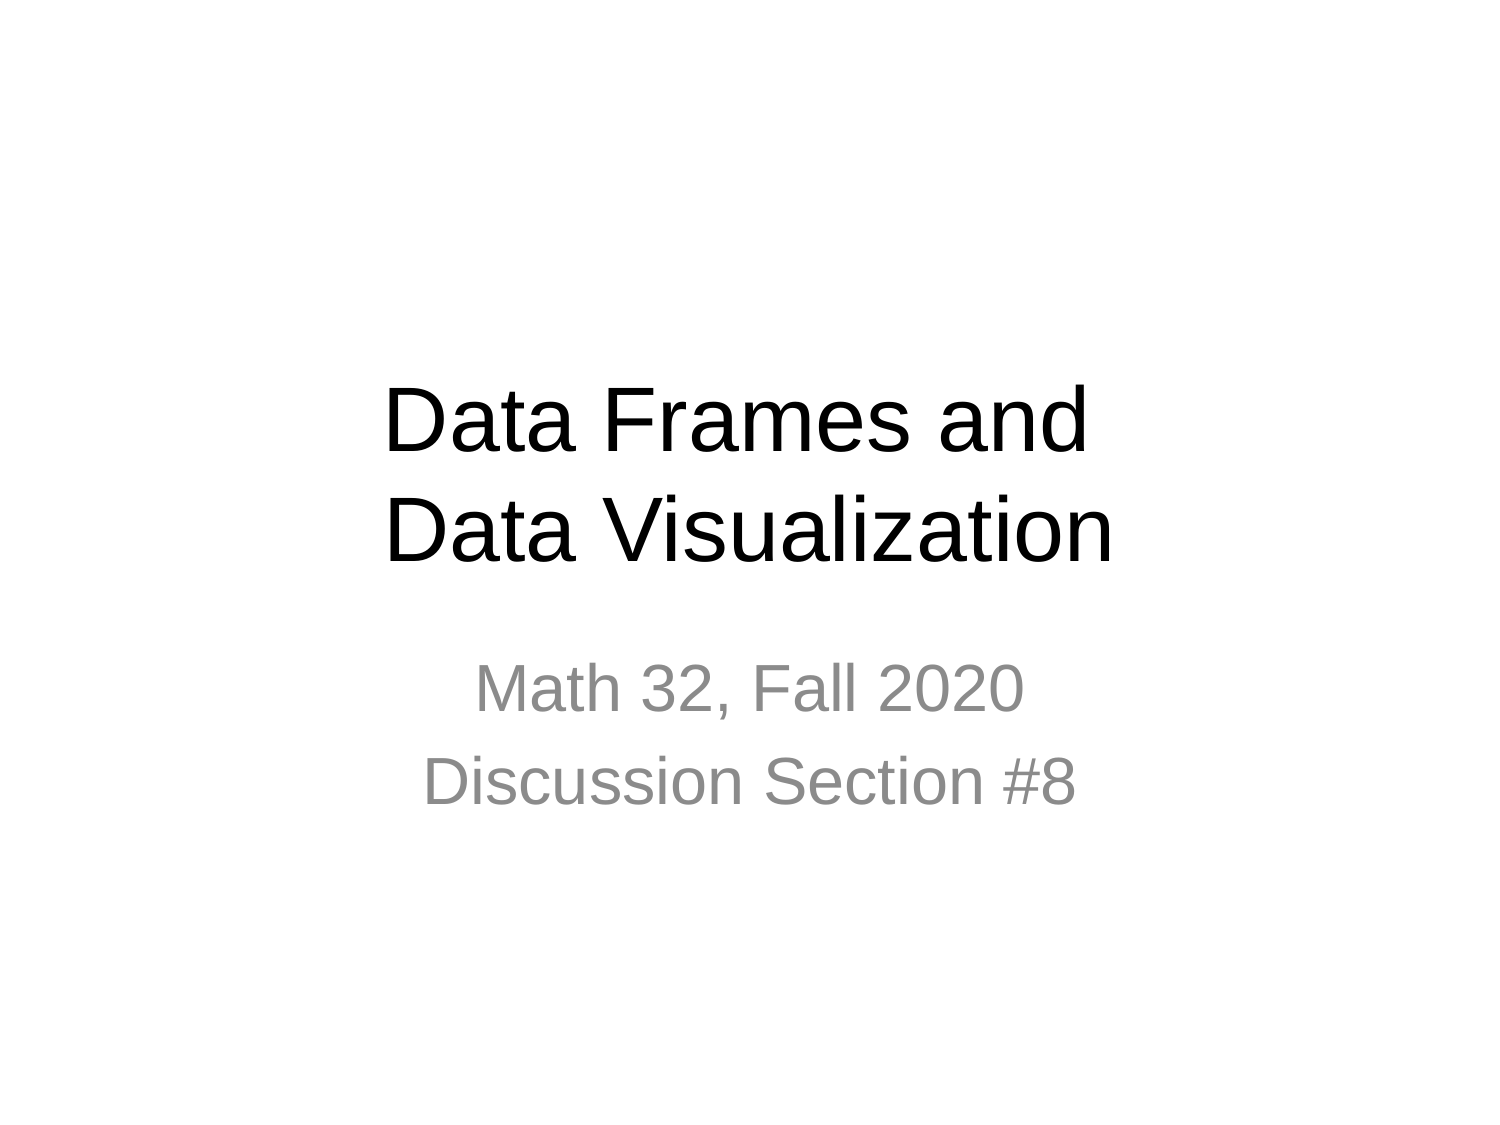

# Data Frames and Data Visualization
Math 32, Fall 2020
Discussion Section #8